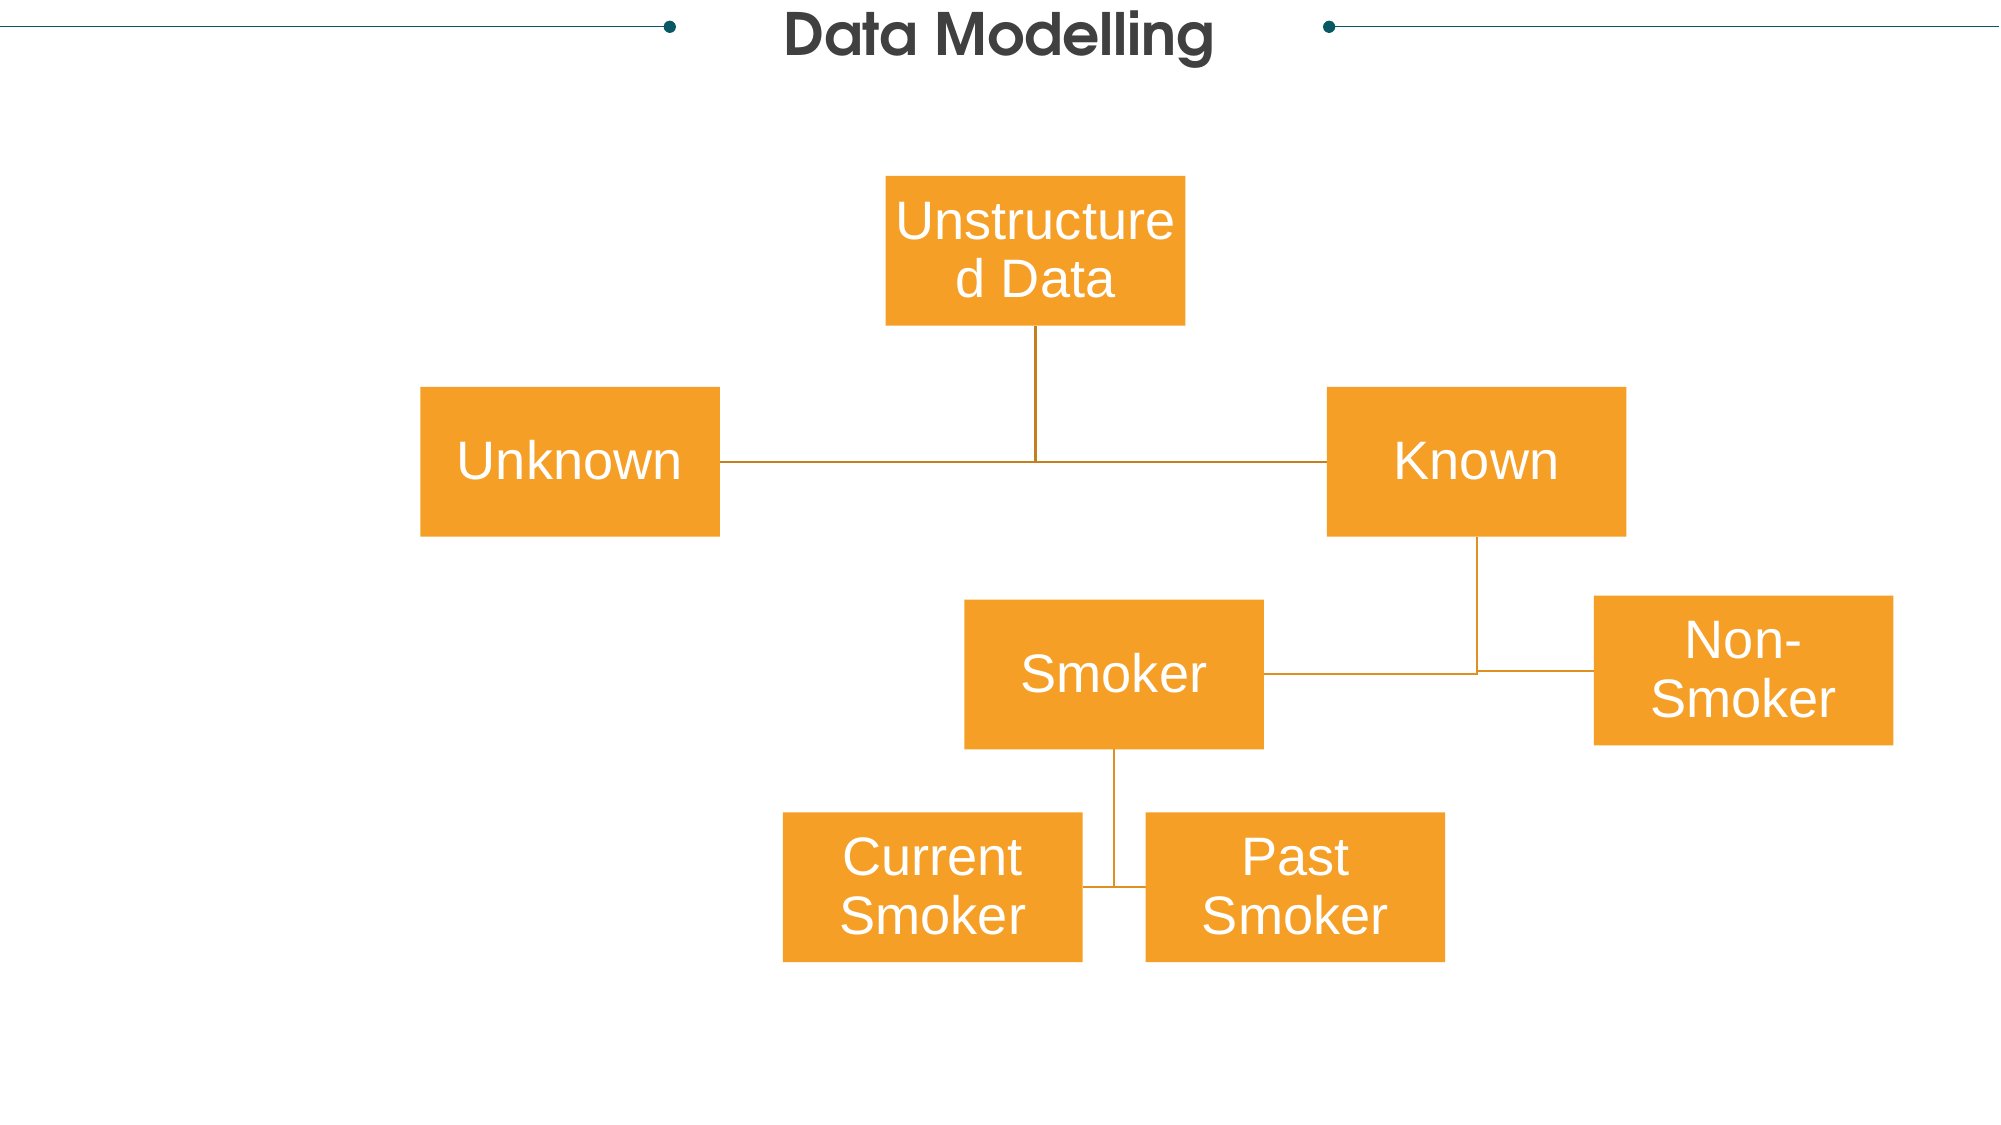

Data Modelling
Unstructured Data
Unknown
Known
Smoker
Current Smoker
Past Smoker
Non-Smoker
Unstructured Data
Unknown
Known
Smoker
Current Smoker
Past Smoker
Non-Smoker
Unstructured Data
Unknown
Known
Smoker
Current Smoker
Past Smoker
Non-Smoker